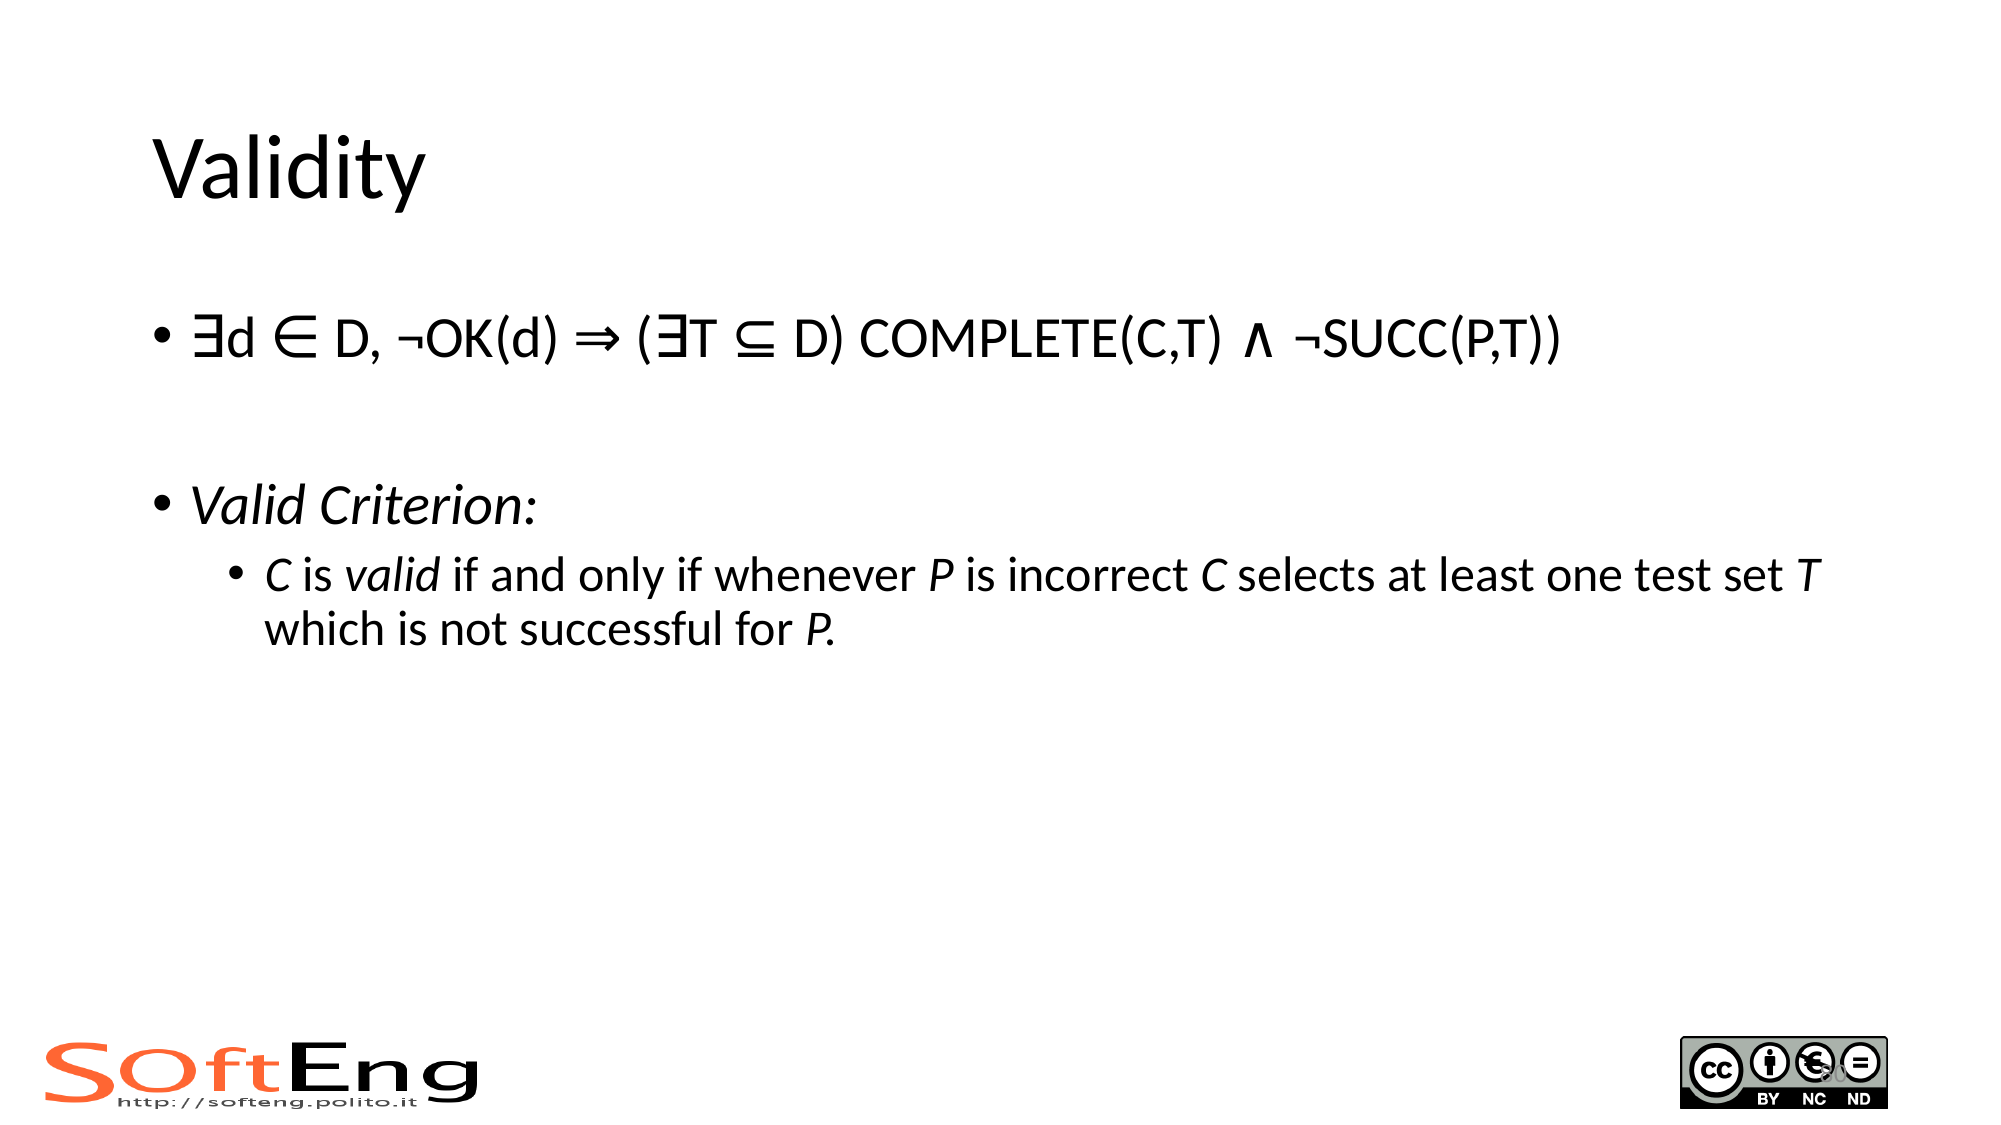

# Validity
∃d ∈ D, ¬OK(d) ⇒ (∃T ⊆ D) COMPLETE(C,T) ∧ ¬SUCC(P,T))

Valid Criterion:
C is valid if and only if whenever P is incorrect C selects at least one test set T which is not successful for P.
80